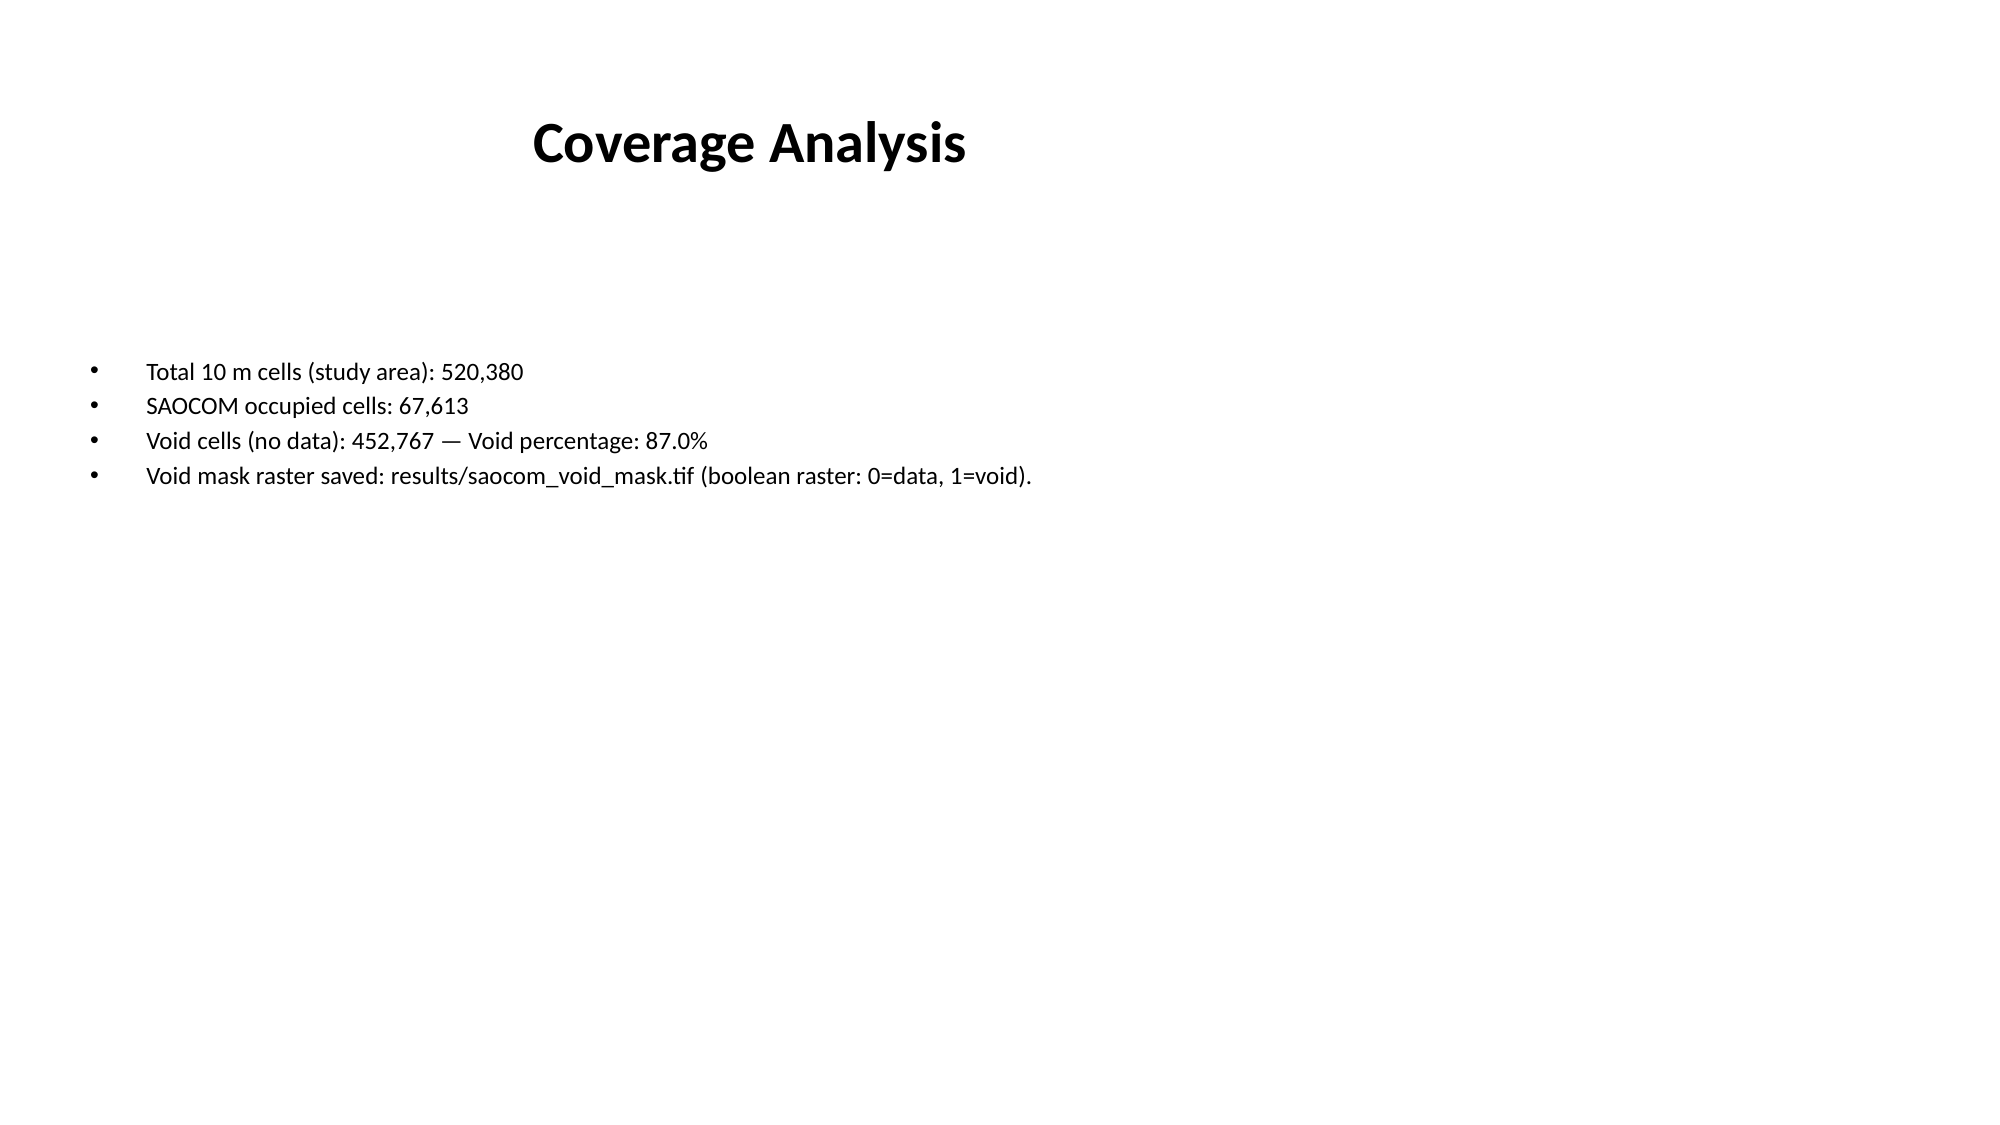

# Coverage Analysis

Total 10 m cells (study area): 520,380
SAOCOM occupied cells: 67,613
Void cells (no data): 452,767 — Void percentage: 87.0%
Void mask raster saved: results/saocom_void_mask.tif (boolean raster: 0=data, 1=void).